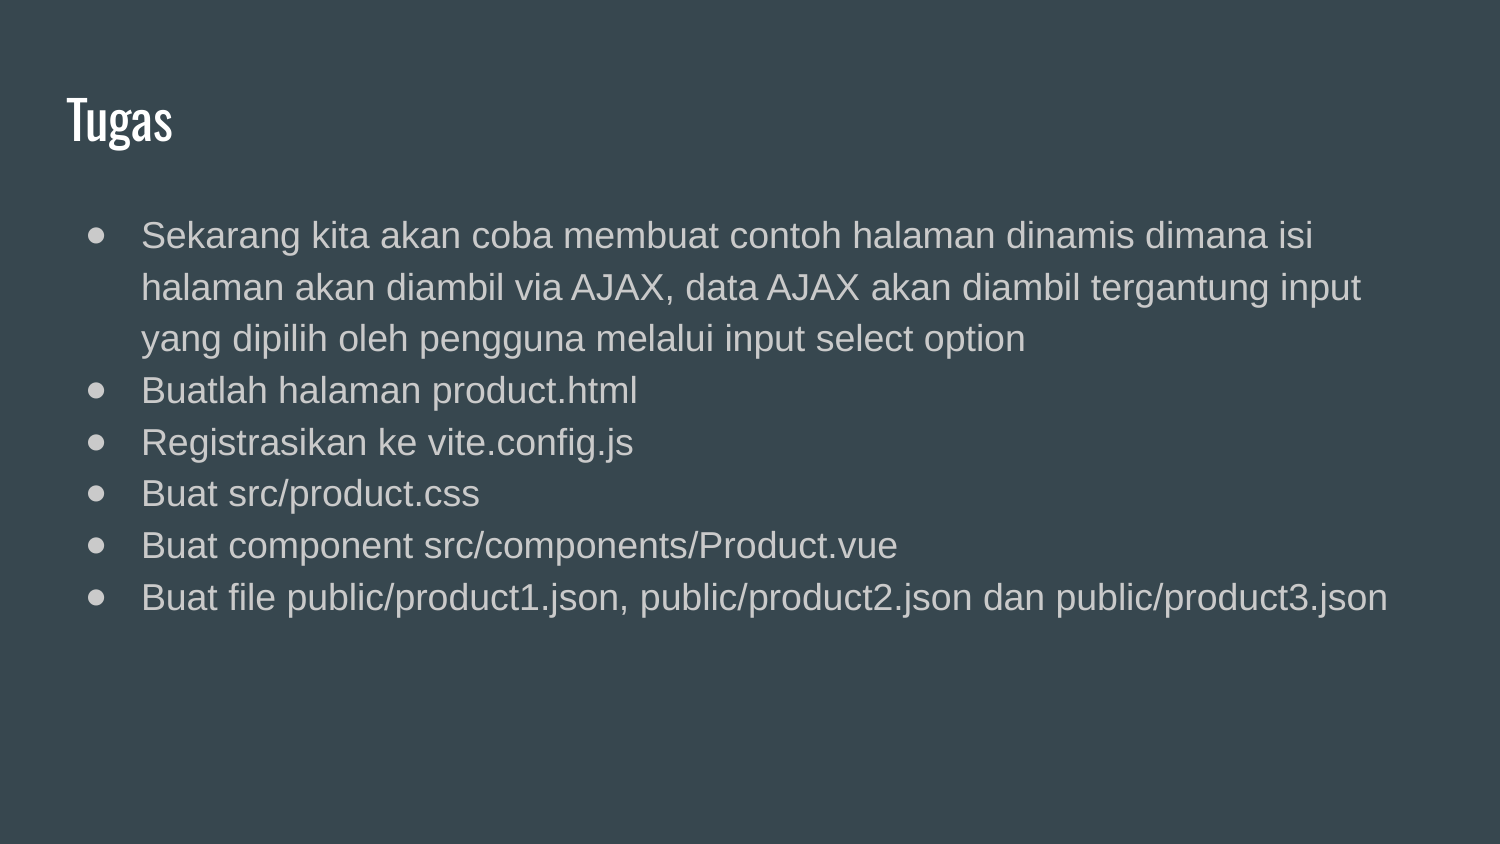

# Tugas
Sekarang kita akan coba membuat contoh halaman dinamis dimana isi halaman akan diambil via AJAX, data AJAX akan diambil tergantung input yang dipilih oleh pengguna melalui input select option
Buatlah halaman product.html
Registrasikan ke vite.config.js
Buat src/product.css
Buat component src/components/Product.vue
Buat file public/product1.json, public/product2.json dan public/product3.json